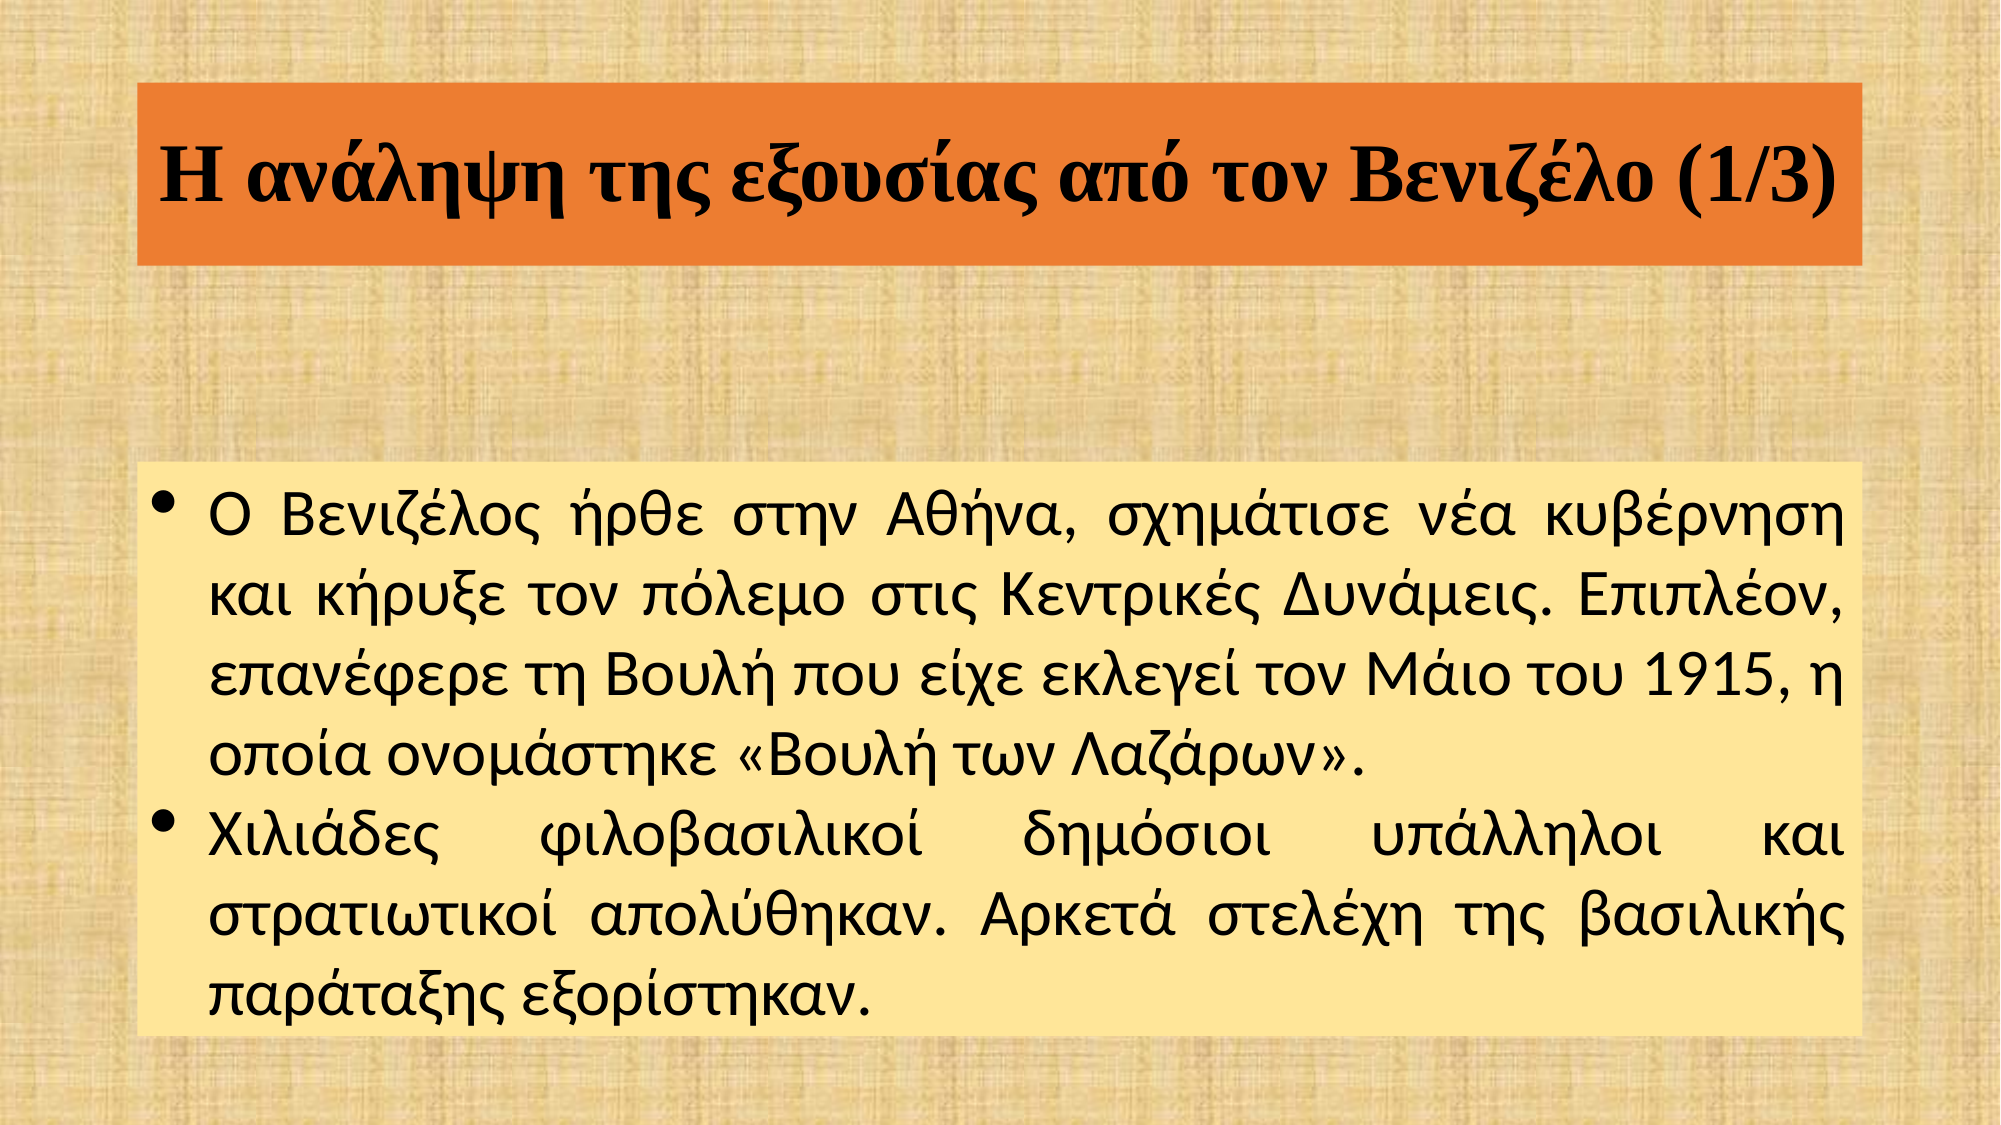

# Η ανάληψη της εξουσίας από τον Βενιζέλο (1/3)
Ο Βενιζέλος ήρθε στην Αθήνα, σχημάτισε νέα κυβέρνηση και κήρυξε τον πόλεμο στις Κεντρικές Δυνάμεις. Επιπλέον, επανέφερε τη Βουλή που είχε εκλεγεί τον Μάιο του 1915, η οποία ονομάστηκε «Βουλή των Λαζάρων».
Χιλιάδες φιλοβασιλικοί δημόσιοι υπάλληλοι και στρατιωτικοί απολύθηκαν. Αρκετά στελέχη της βασιλικής παράταξης εξορίστηκαν.